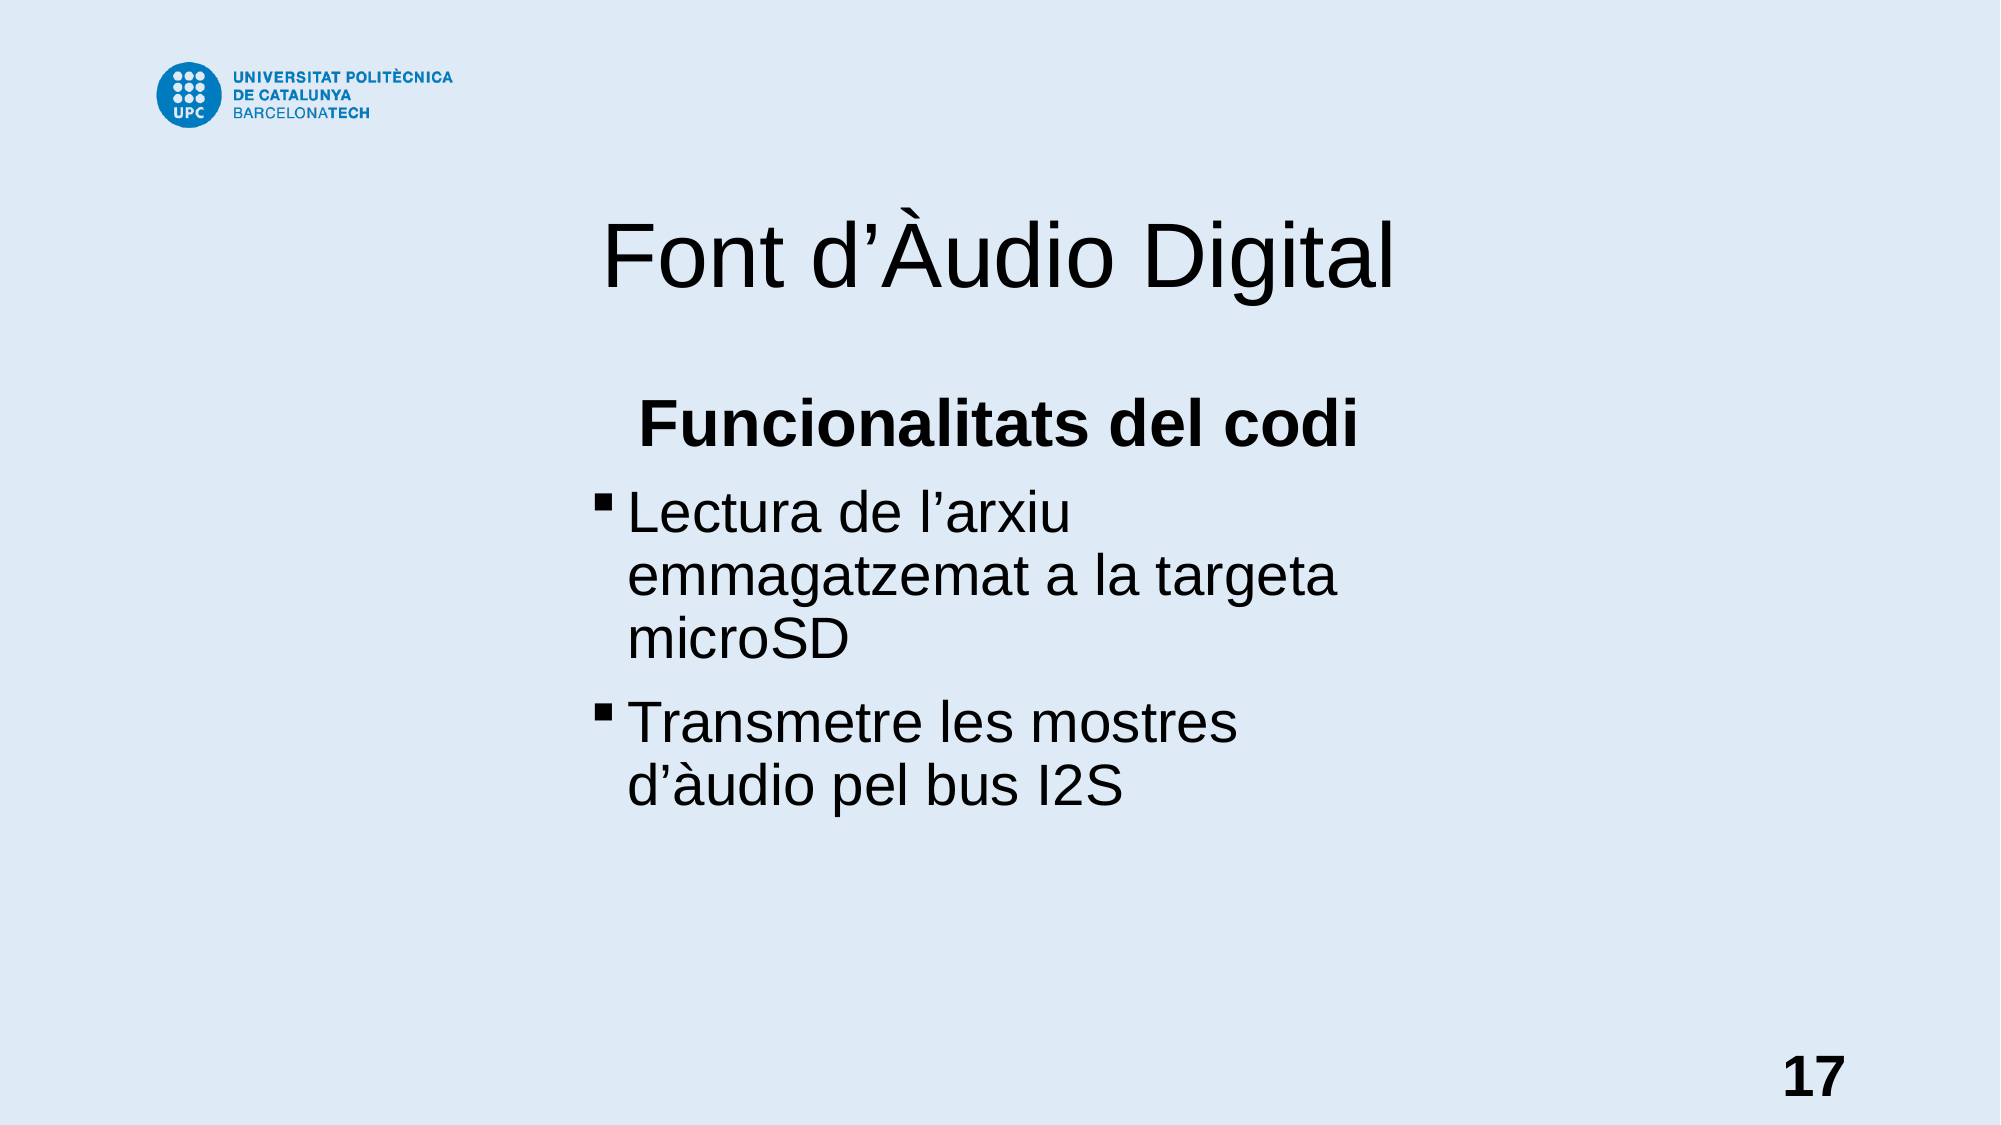

# Font d’Àudio Digital
Funcionalitats del codi
Lectura de l’arxiu emmagatzemat a la targeta microSD
Transmetre les mostres d’àudio pel bus I2S
17